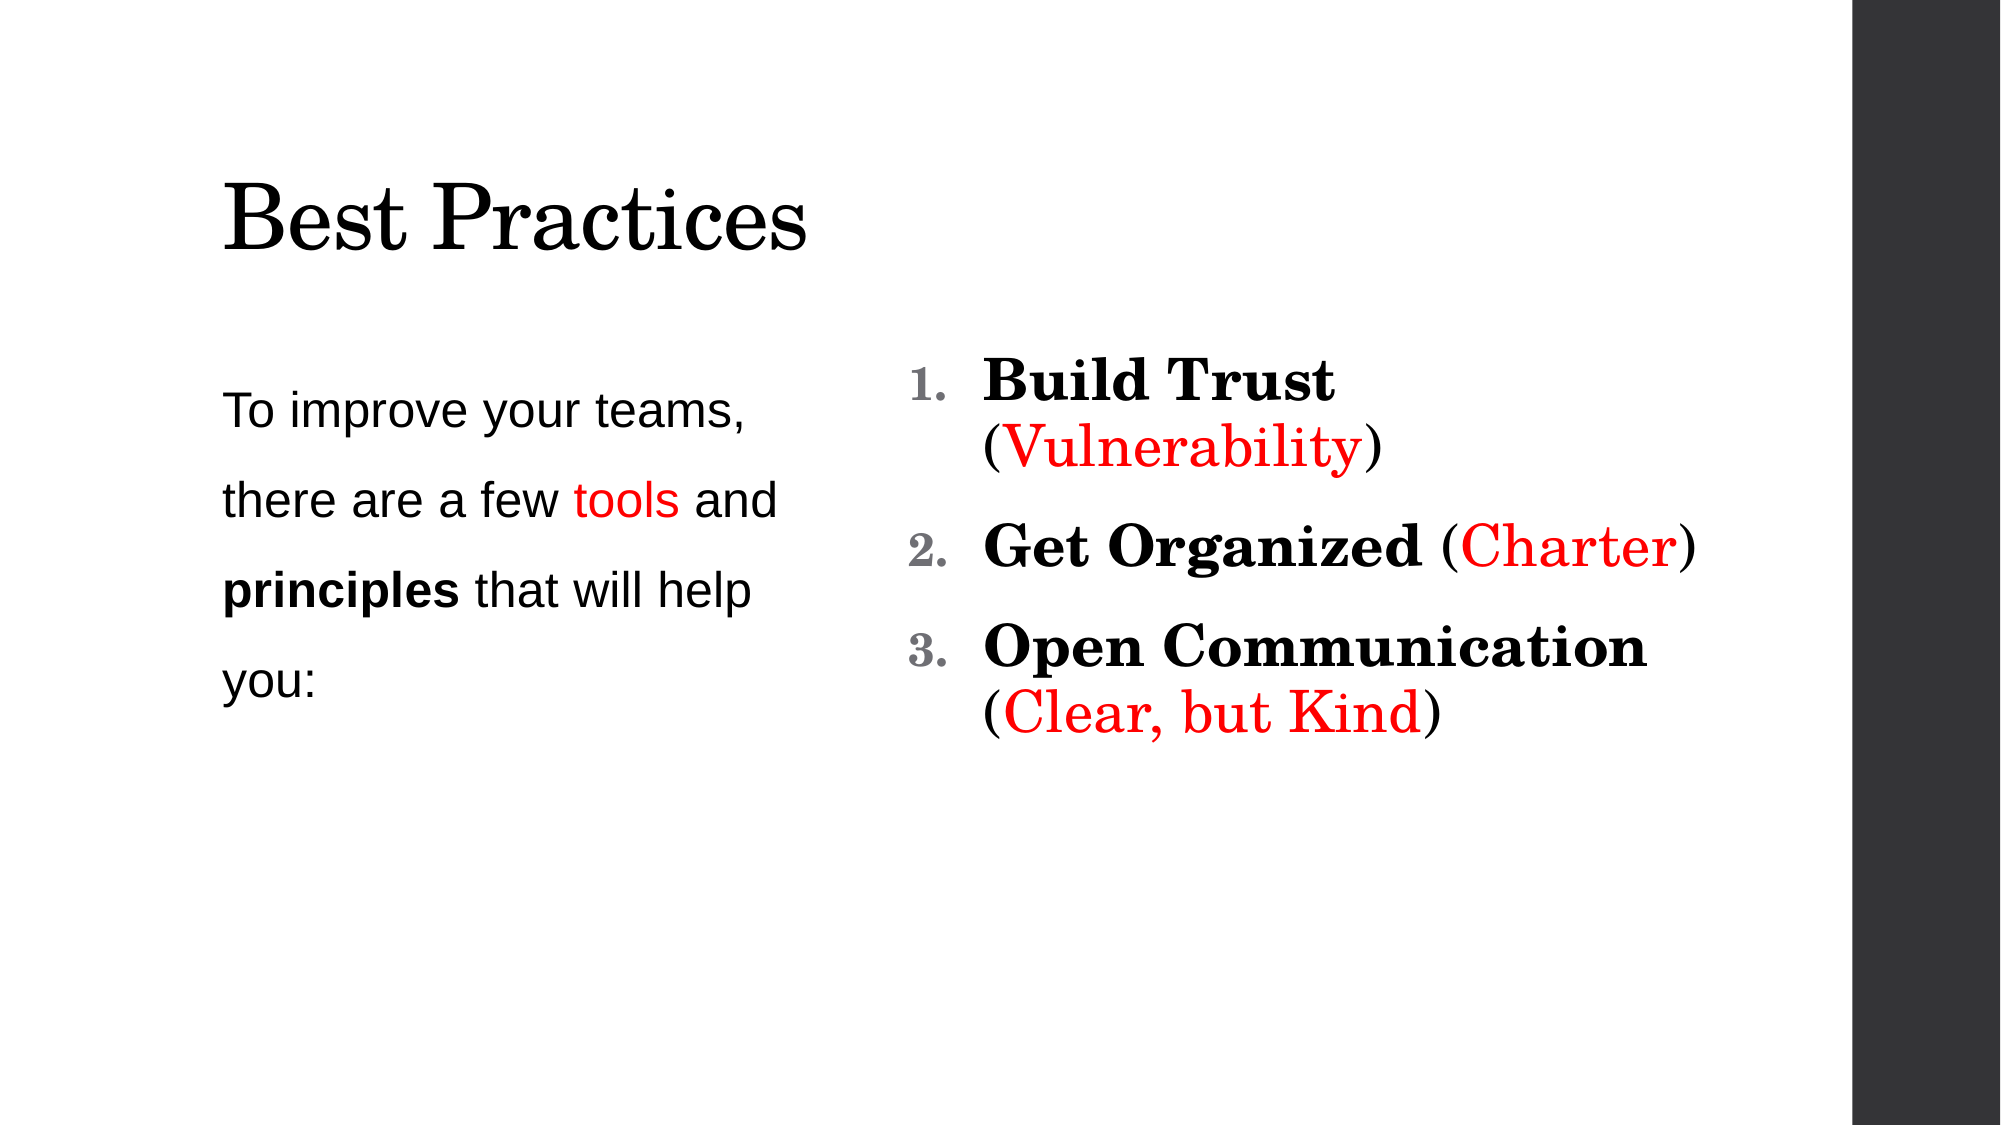

# Best Practices
To improve your teams, there are a few tools and principles that will help you:

Build Trust (Vulnerability)
Get Organized (Charter)
Open Communication (Clear, but Kind)